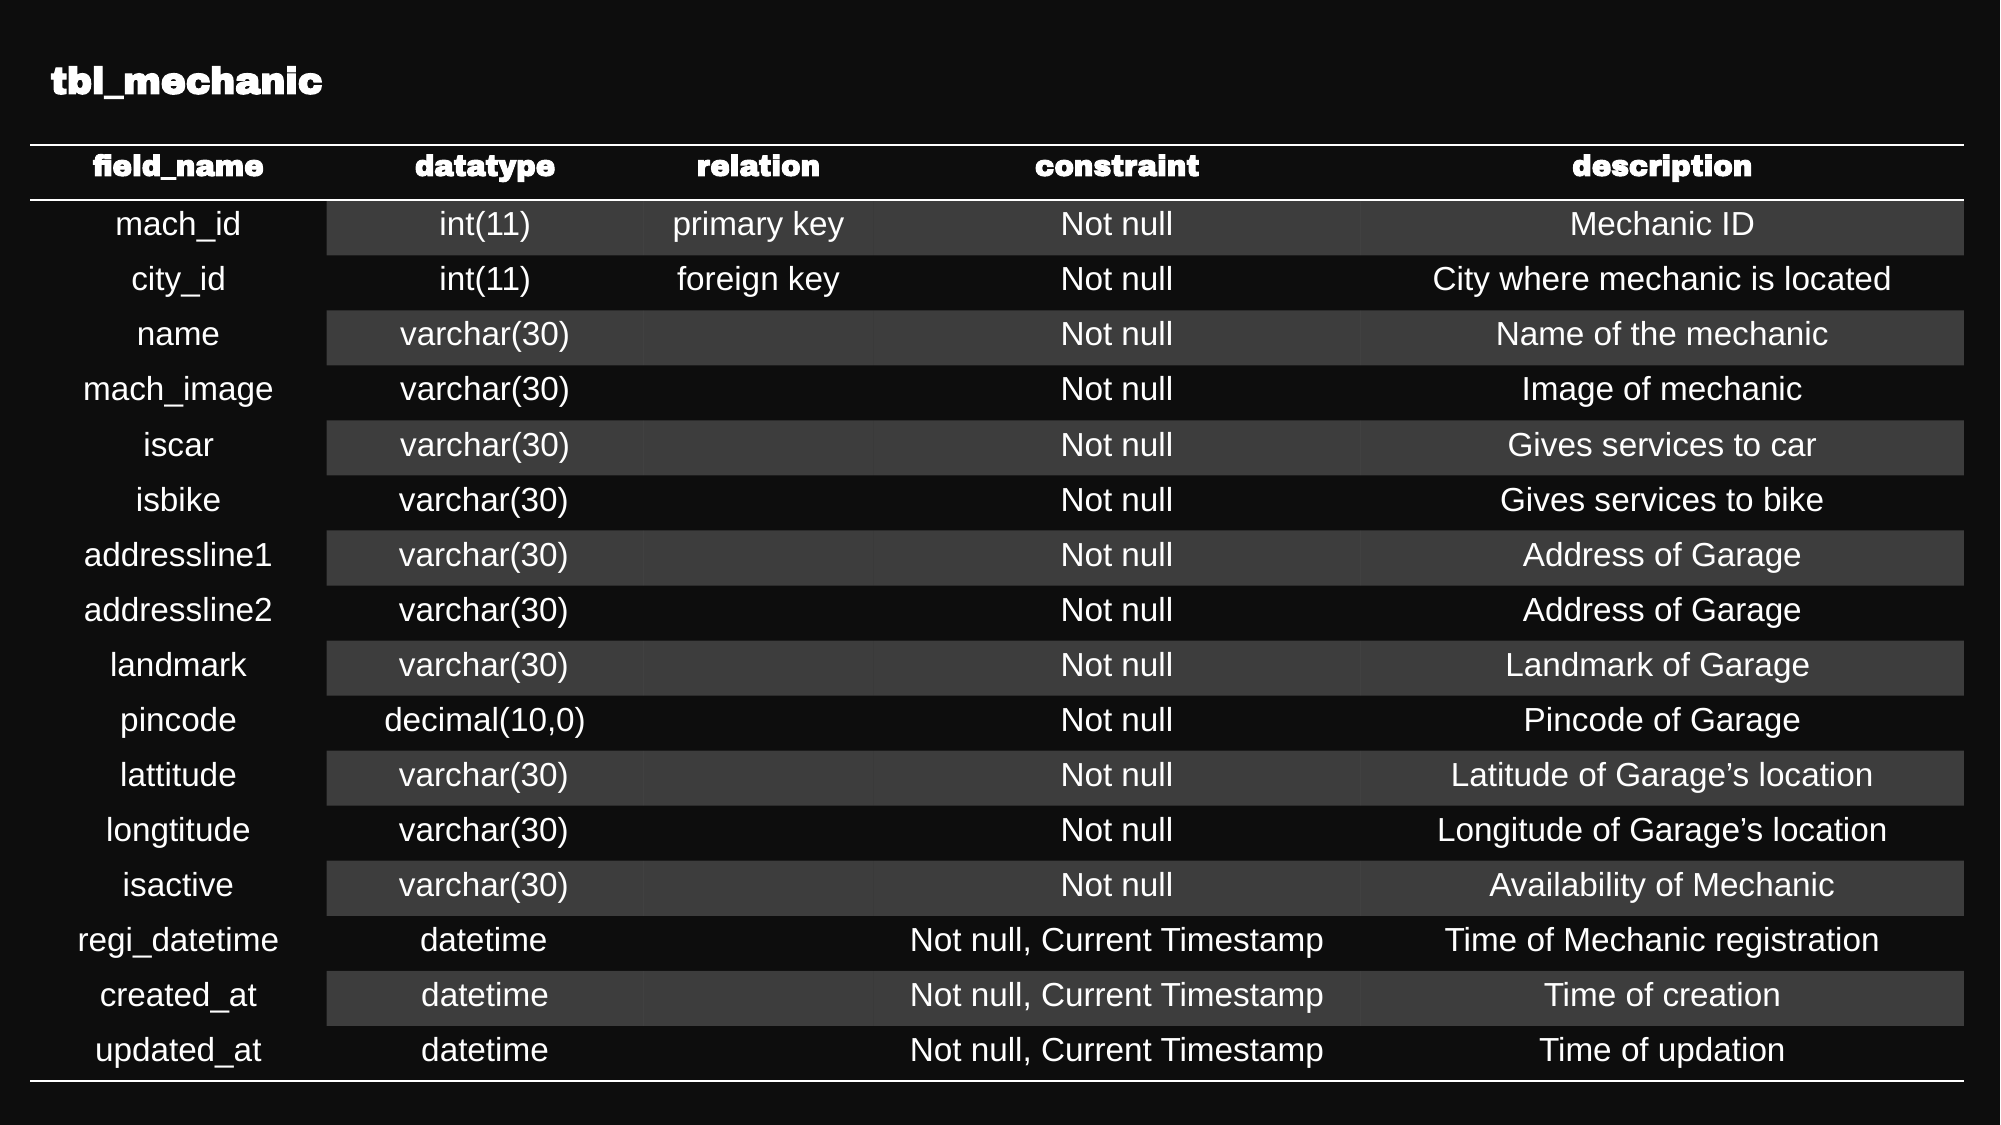

tbl_mechanic

| field\_name | datatype | relation | constraint | description |
| --- | --- | --- | --- | --- |
| mach\_id | int(11) | primary key | Not null | Mechanic ID |
| city\_id | int(11) | foreign key | Not null | City where mechanic is located |
| name | varchar(30) |  | Not null | Name of the mechanic |
| mach\_image | varchar(30) |  | Not null | Image of mechanic |
| iscar | varchar(30) |  | Not null | Gives services to car |
| isbike | varchar(30) |  | Not null | Gives services to bike |
| addressline1 | varchar(30) |  | Not null | Address of Garage |
| addressline2 | varchar(30) |  | Not null | Address of Garage |
| landmark | varchar(30) |  | Not null | Landmark of Garage |
| pincode | decimal(10,0) |  | Not null | Pincode of Garage |
| lattitude | varchar(30) |  | Not null | Latitude of Garage’s location |
| longtitude | varchar(30) |  | Not null | Longitude of Garage’s location |
| isactive | varchar(30) |  | Not null | Availability of Mechanic |
| regi\_datetime | datetime |  | Not null, Current Timestamp | Time of Mechanic registration |
| created\_at | datetime |  | Not null, Current Timestamp | Time of creation |
| updated\_at | datetime |  | Not null, Current Timestamp | Time of updation |